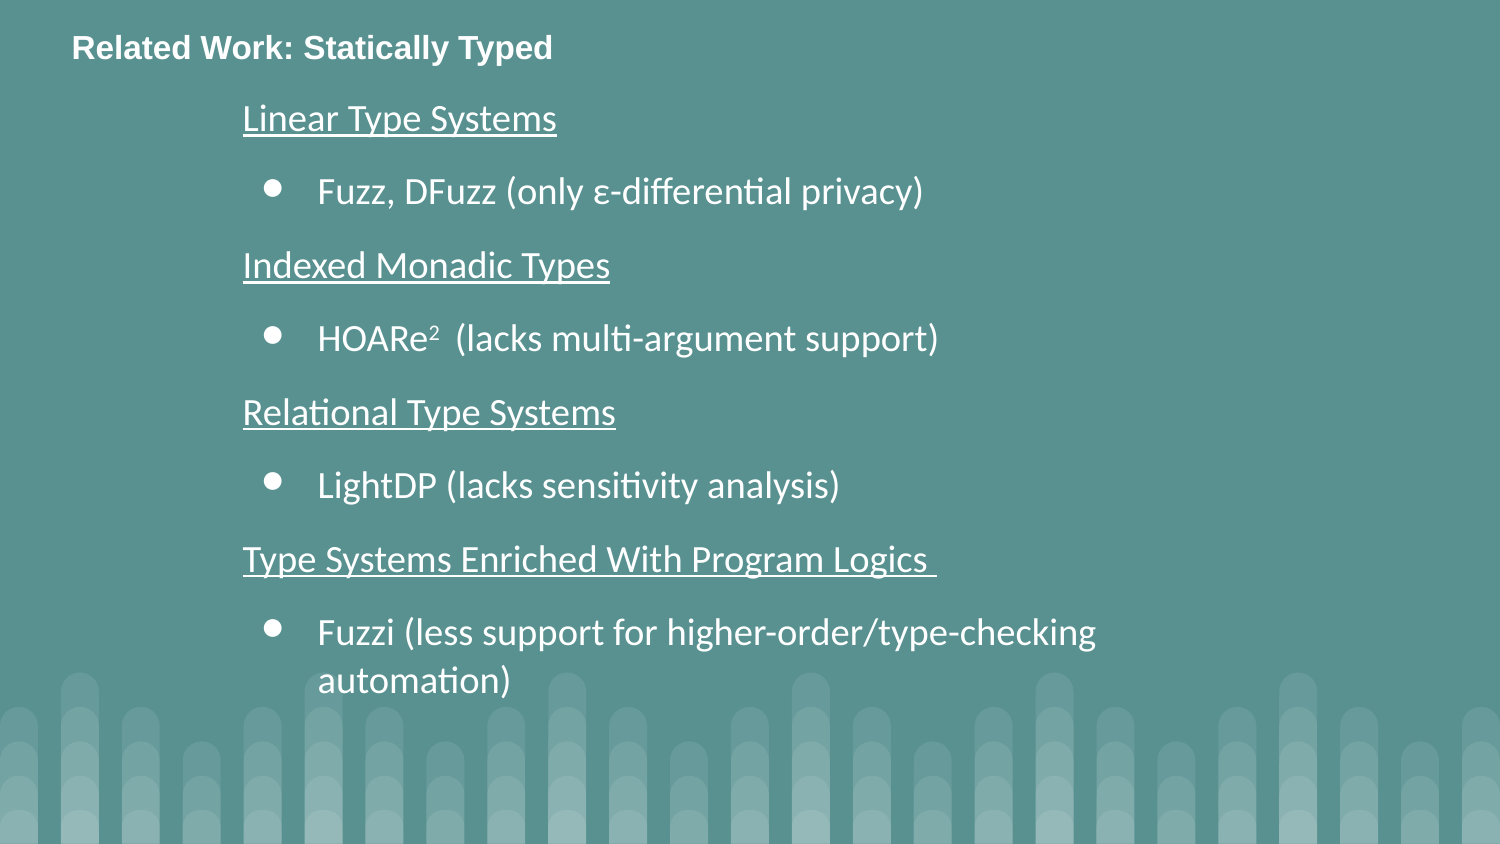

# Related Work: Statically Typed
Linear Type Systems
Fuzz, DFuzz (only ε-differential privacy)
Indexed Monadic Types
HOARe2   (lacks multi-argument support)
Relational Type Systems
LightDP (lacks sensitivity analysis)
Type Systems Enriched With Program Logics
Fuzzi (less support for higher-order/type-checking automation)